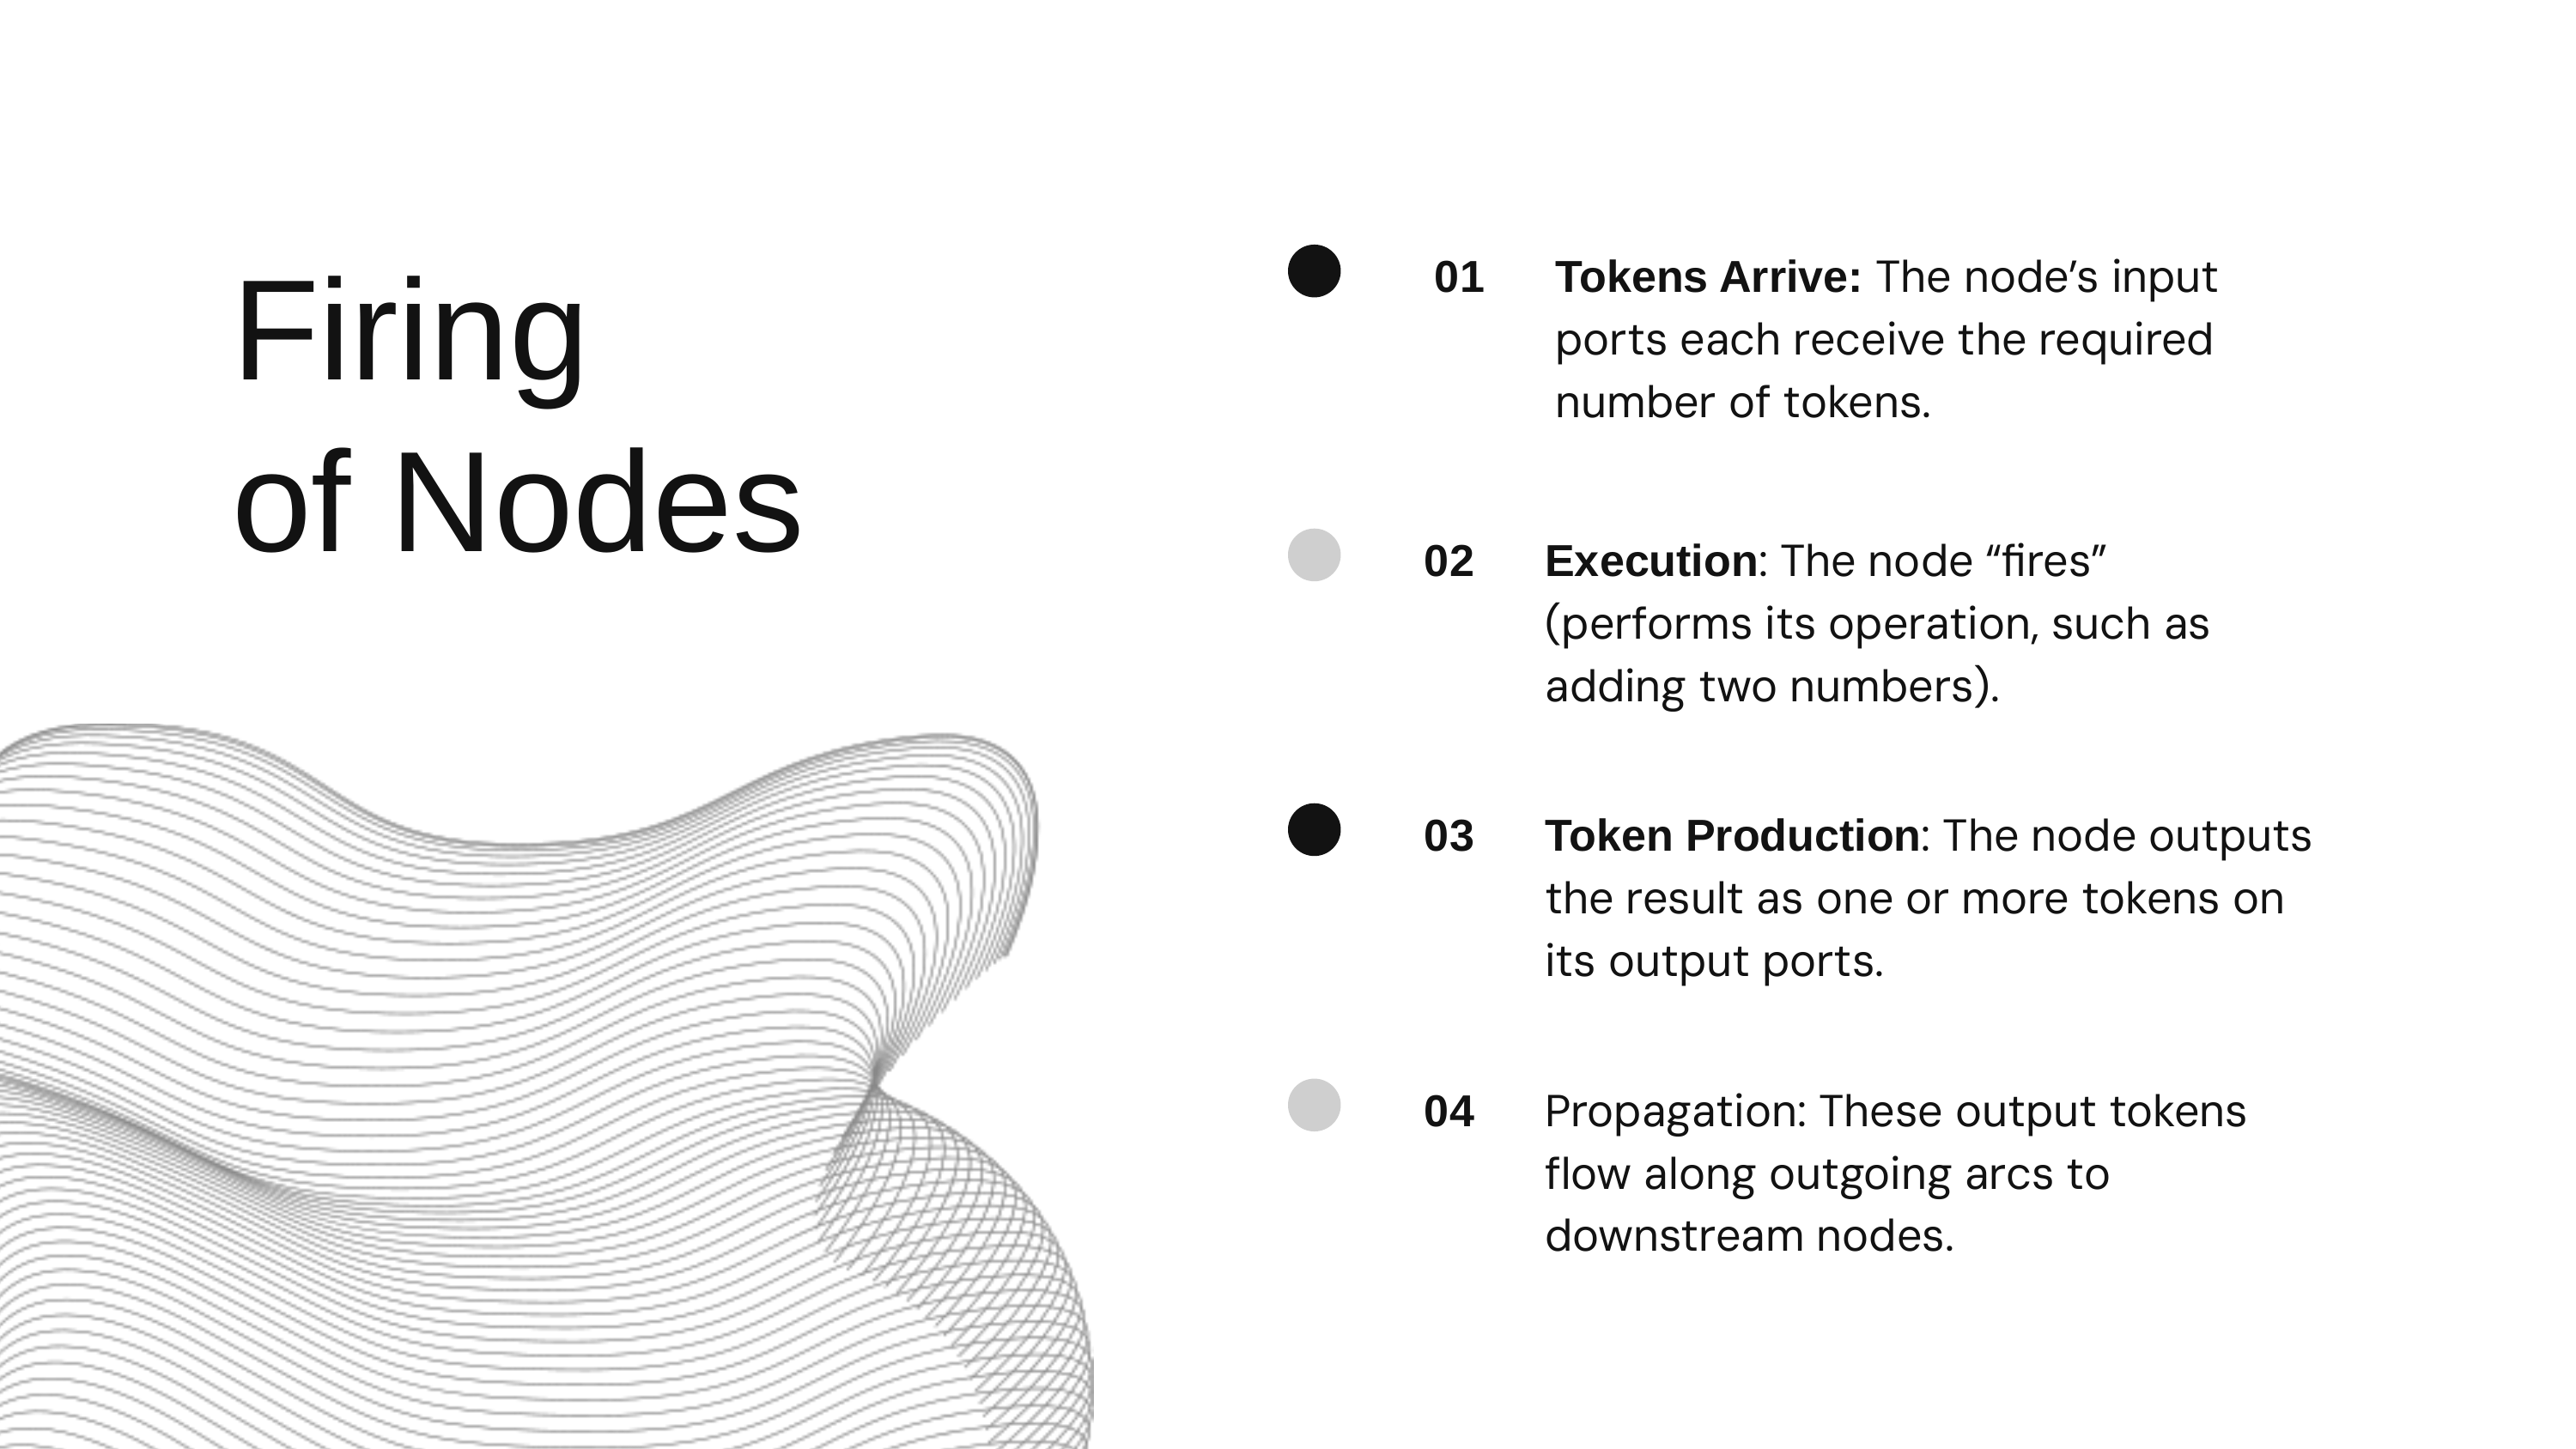

Firing
of Nodes

01
Tokens Arrive: The node’s input ports each receive the required number of tokens.

02
Execution: The node “fires” (performs its operation, such as adding two numbers).

03
Token Production: The node outputs the result as one or more tokens on its output ports.

04
Propagation: These output tokens flow along outgoing arcs to downstream nodes.